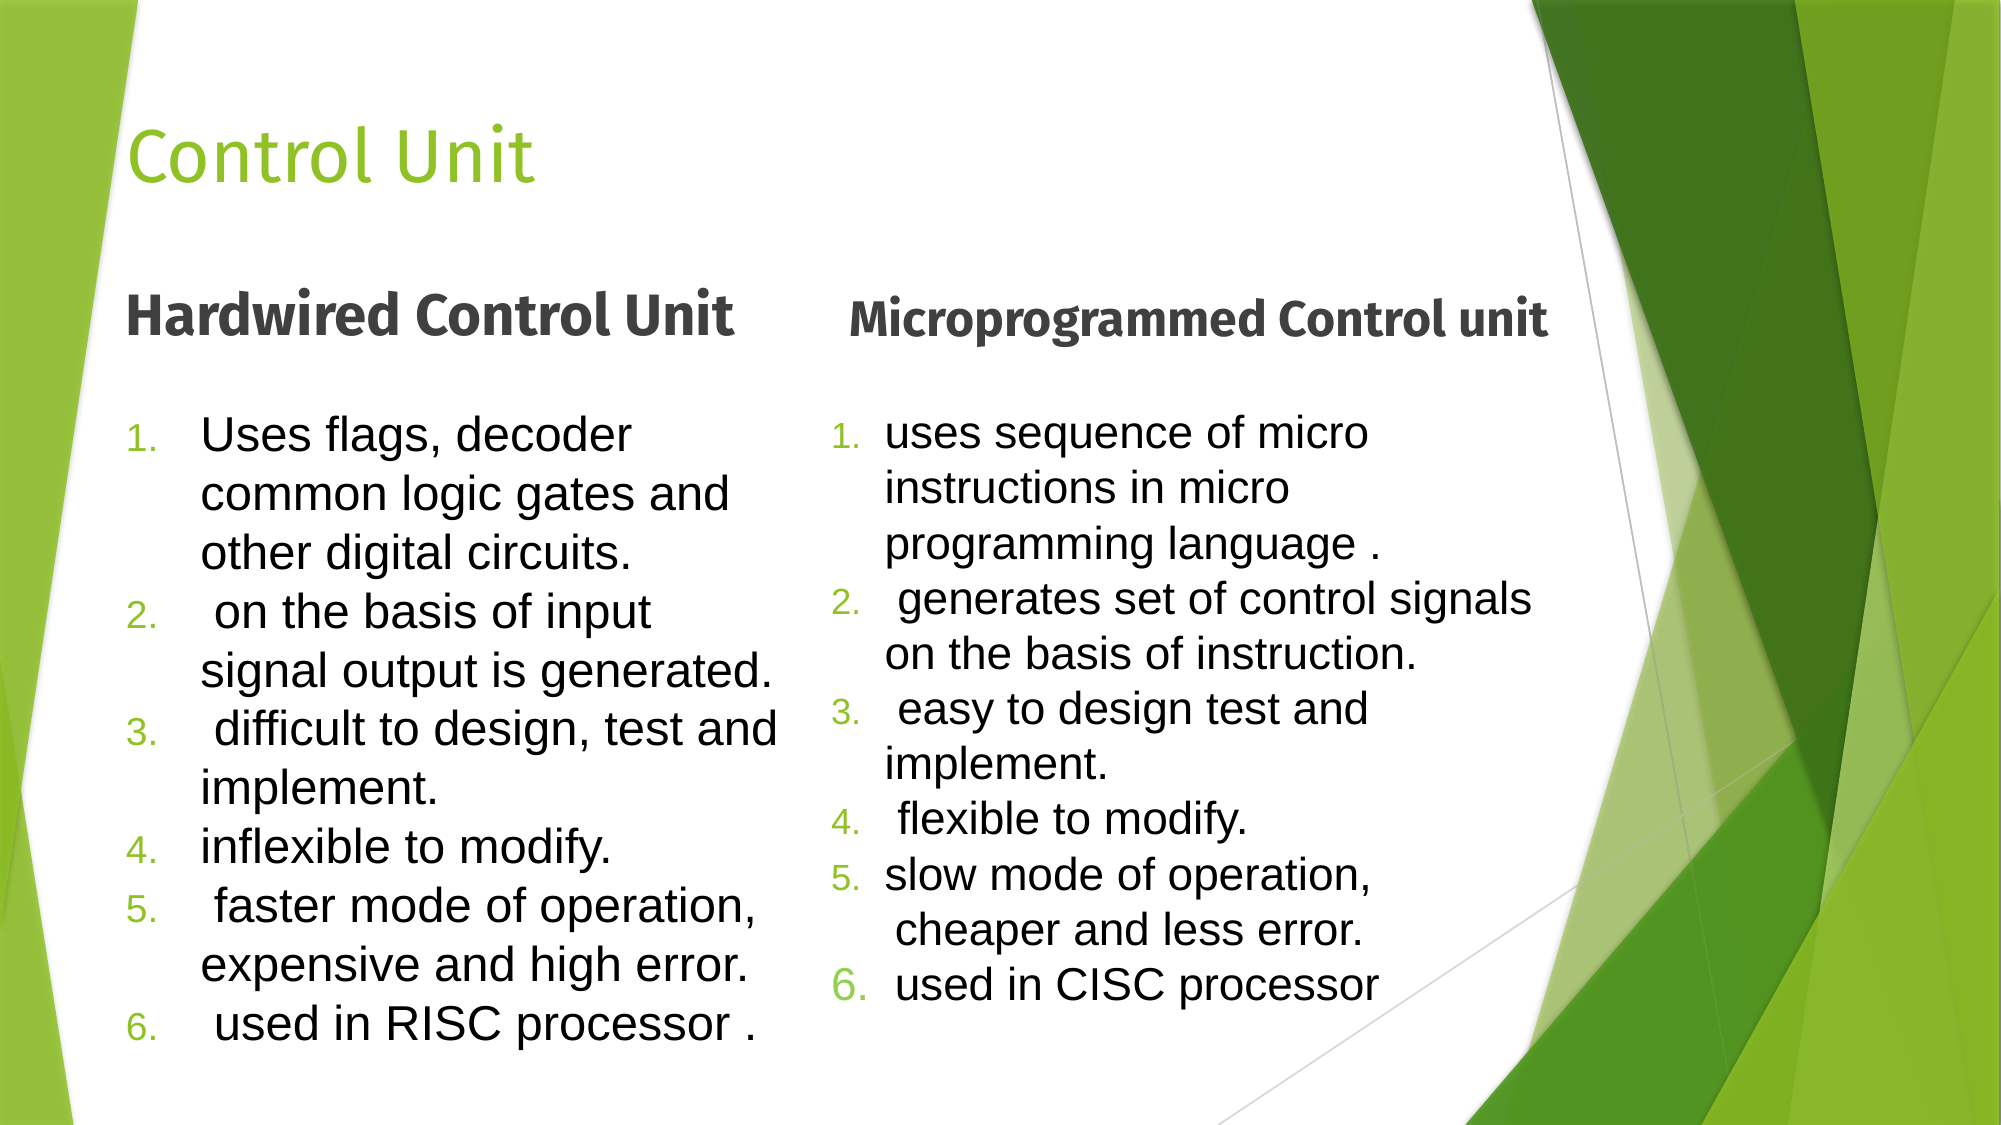

# Control Unit
Microprogrammed Control unit
Hardwired Control Unit
Uses flags, decoder common logic gates and other digital circuits.
 on the basis of input signal output is generated.
 difficult to design, test and implement.
inflexible to modify.
 faster mode of operation, expensive and high error.
 used in RISC processor .
uses sequence of micro instructions in micro programming language .
 generates set of control signals on the basis of instruction.
 easy to design test and implement.
 flexible to modify.
slow mode of operation,
     cheaper and less error.
6.  used in CISC processor